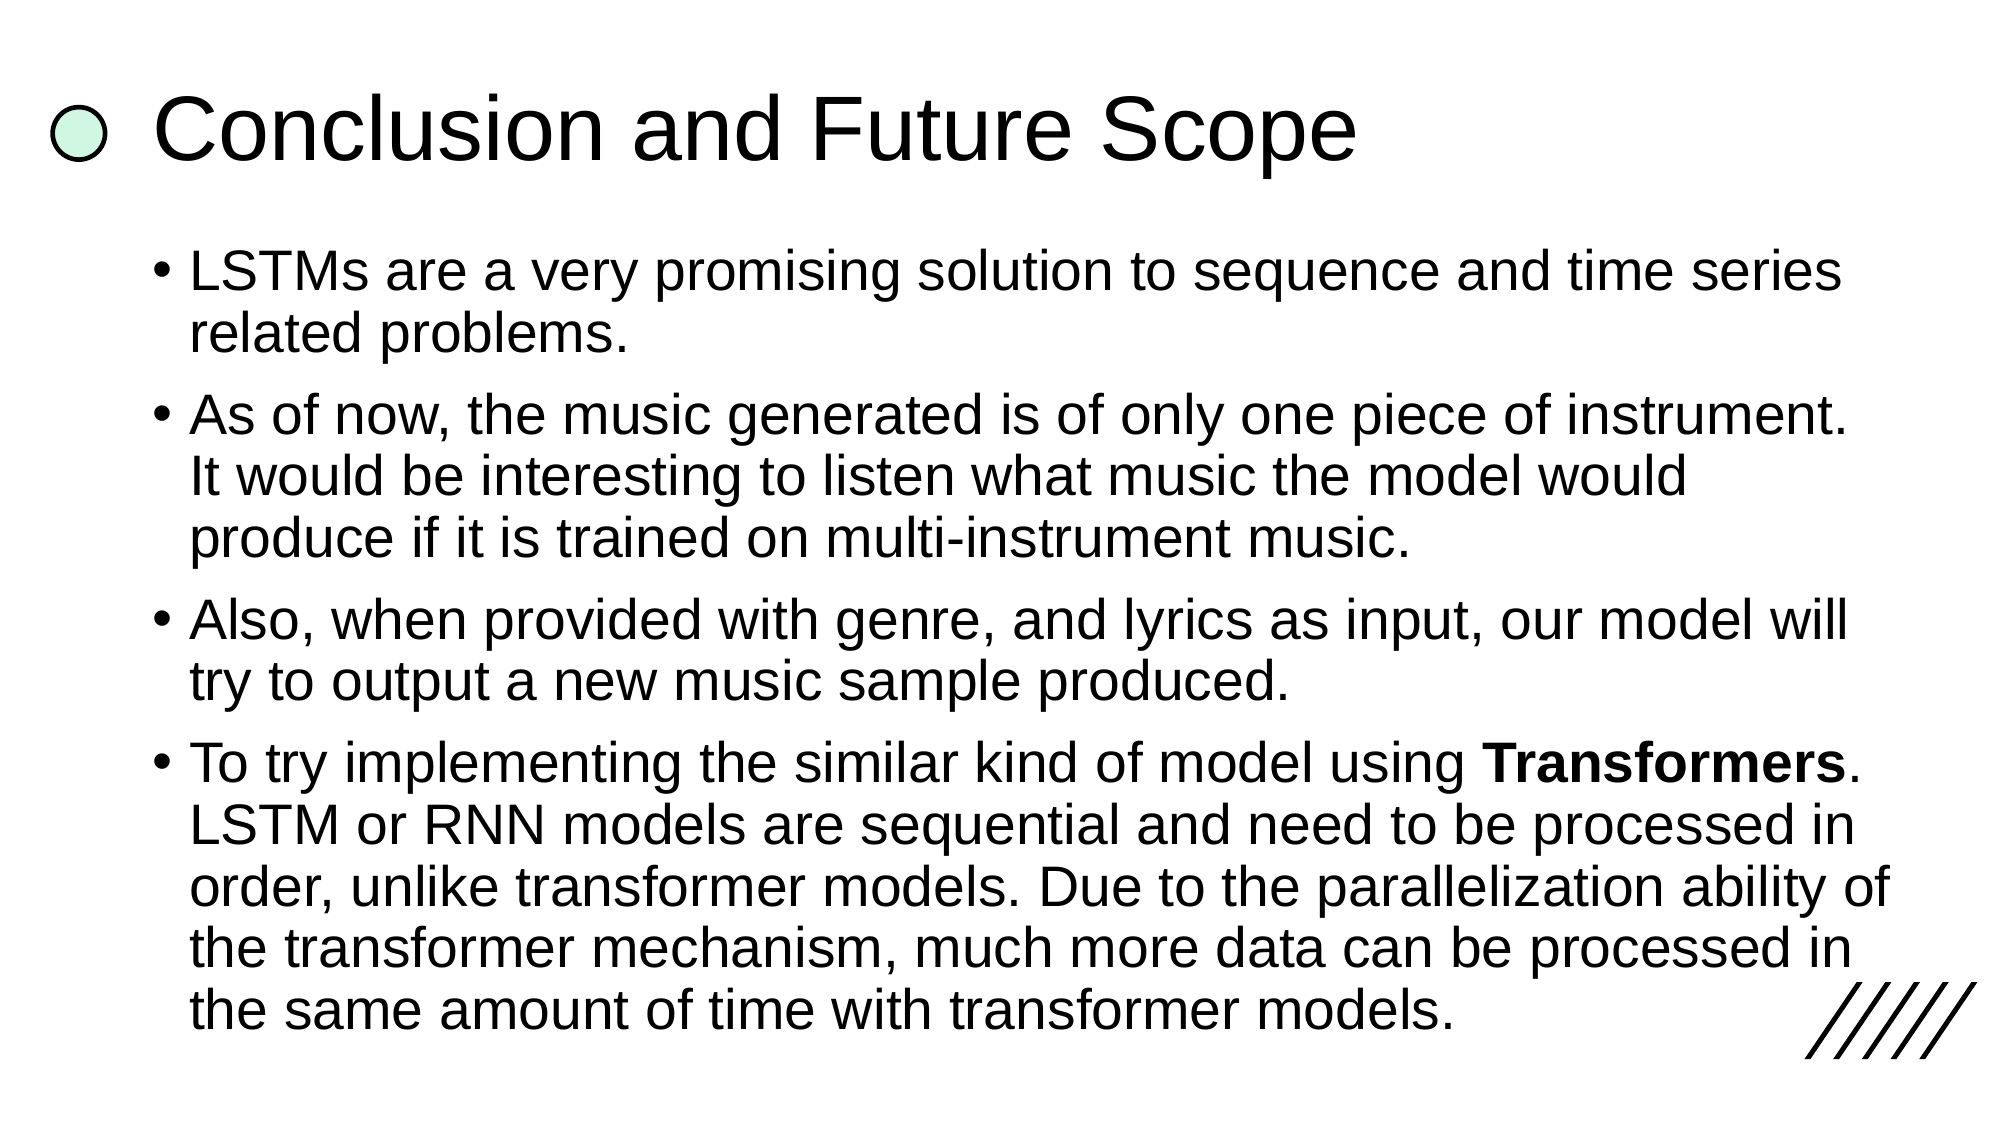

# Conclusion and Future Scope
LSTMs are a very promising solution to sequence and time series related problems.
As of now, the music generated is of only one piece of instrument. It would be interesting to listen what music the model would produce if it is trained on multi-instrument music.
Also, when provided with genre, and lyrics as input, our model will try to output a new music sample produced.
To try implementing the similar kind of model using Transformers. LSTM or RNN models are sequential and need to be processed in order, unlike transformer models. Due to the parallelization ability of the transformer mechanism, much more data can be processed in the same amount of time with transformer models.